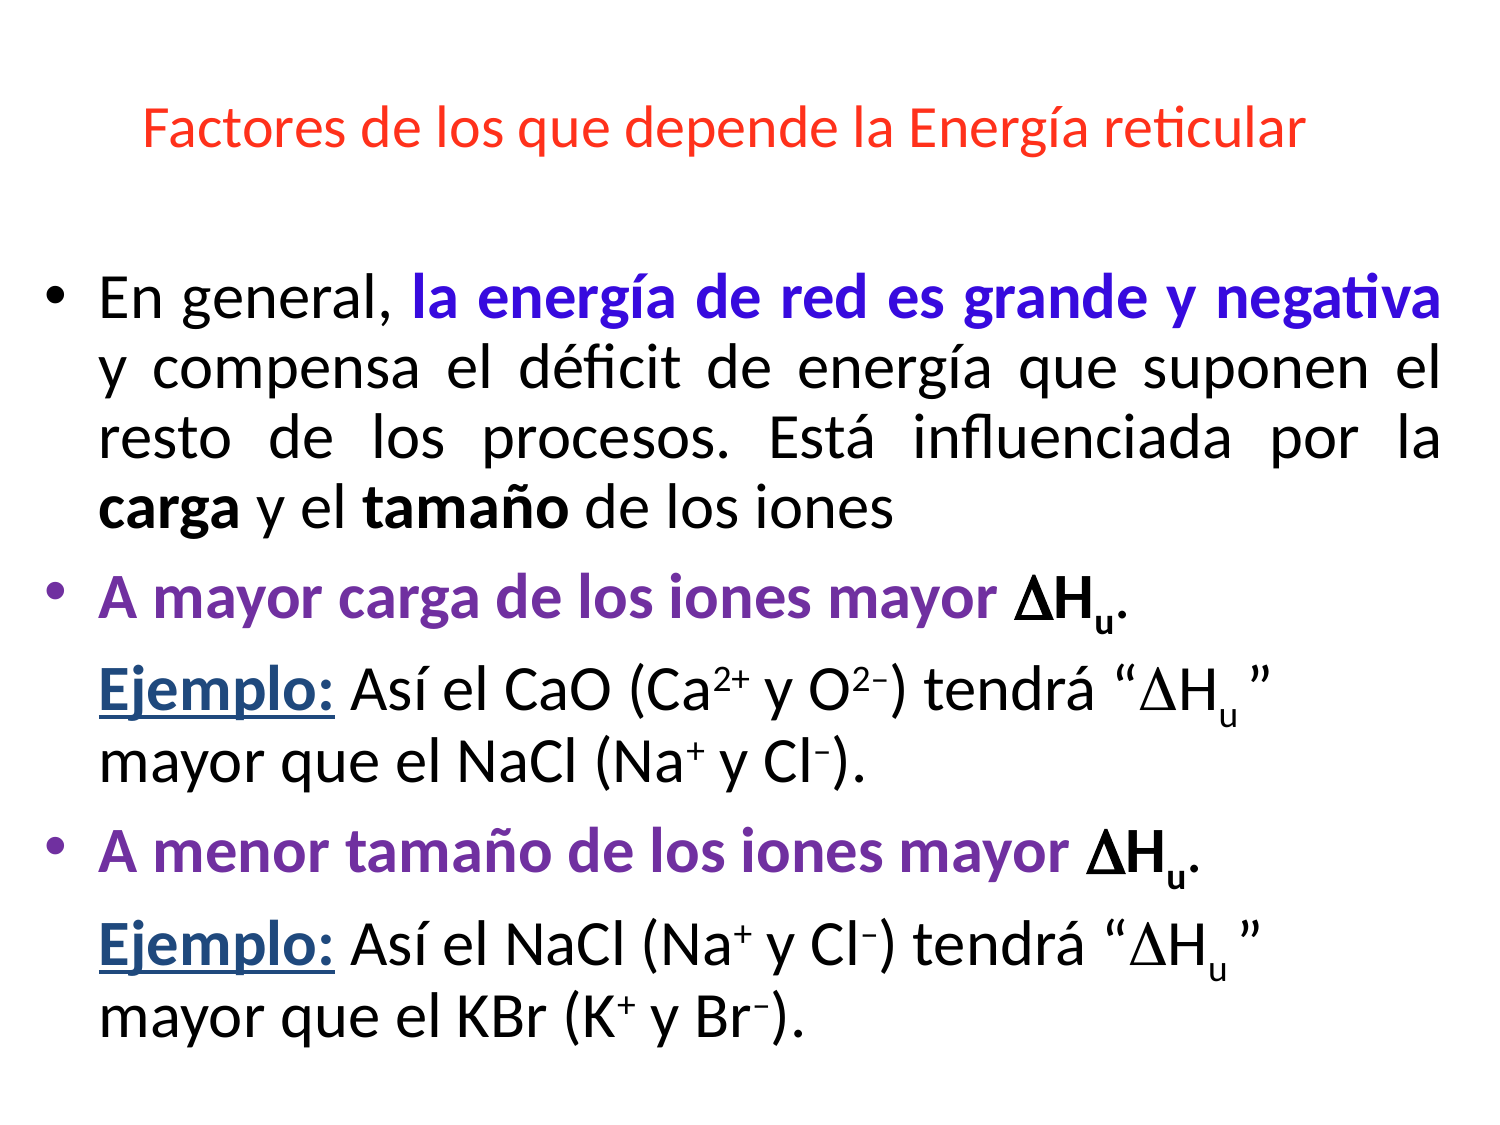

# Factores de los que depende la Energía reticular
En general, la energía de red es grande y negativa y compensa el déficit de energía que suponen el resto de los procesos. Está influenciada por la carga y el tamaño de los iones
A mayor carga de los iones mayor ΔHu.
	Ejemplo: Así el CaO (Ca2+ y O2–) tendrá “ΔHu ” mayor que el NaCl (Na+ y Cl–).
A menor tamaño de los iones mayor ΔHu.
	Ejemplo: Así el NaCl (Na+ y Cl–) tendrá “ΔHu ” mayor que el KBr (K+ y Br–).